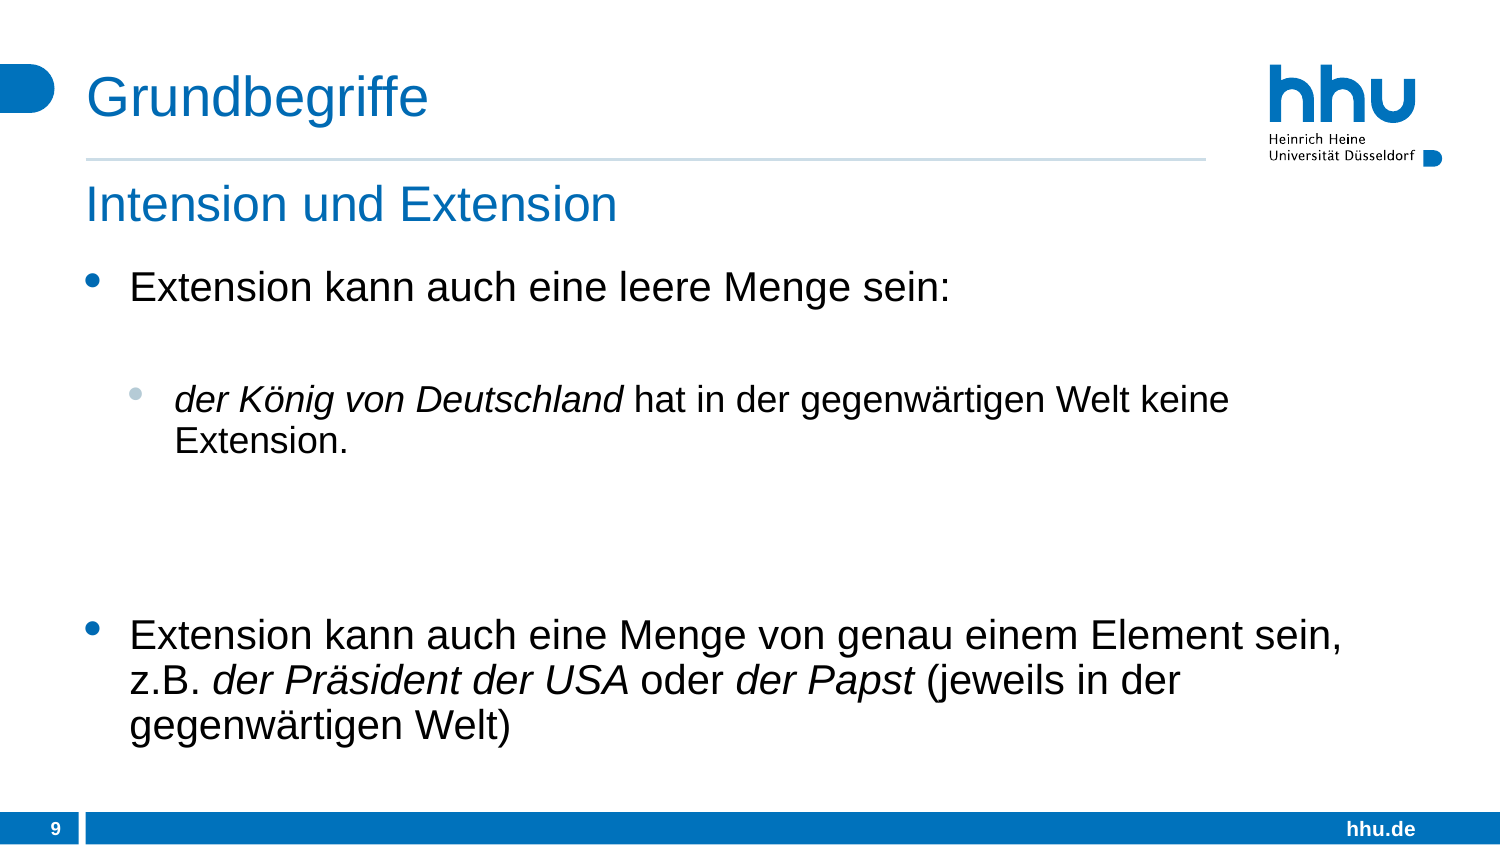

# Grundbegriffe
Intension und Extension
Extension kann auch eine leere Menge sein:

der König von Deutschland hat in der gegenwärtigen Welt keine Extension.

Extension kann auch eine Menge von genau einem Element sein, z.B. der Präsident der USA oder der Papst (jeweils in der gegenwärtigen Welt)
9